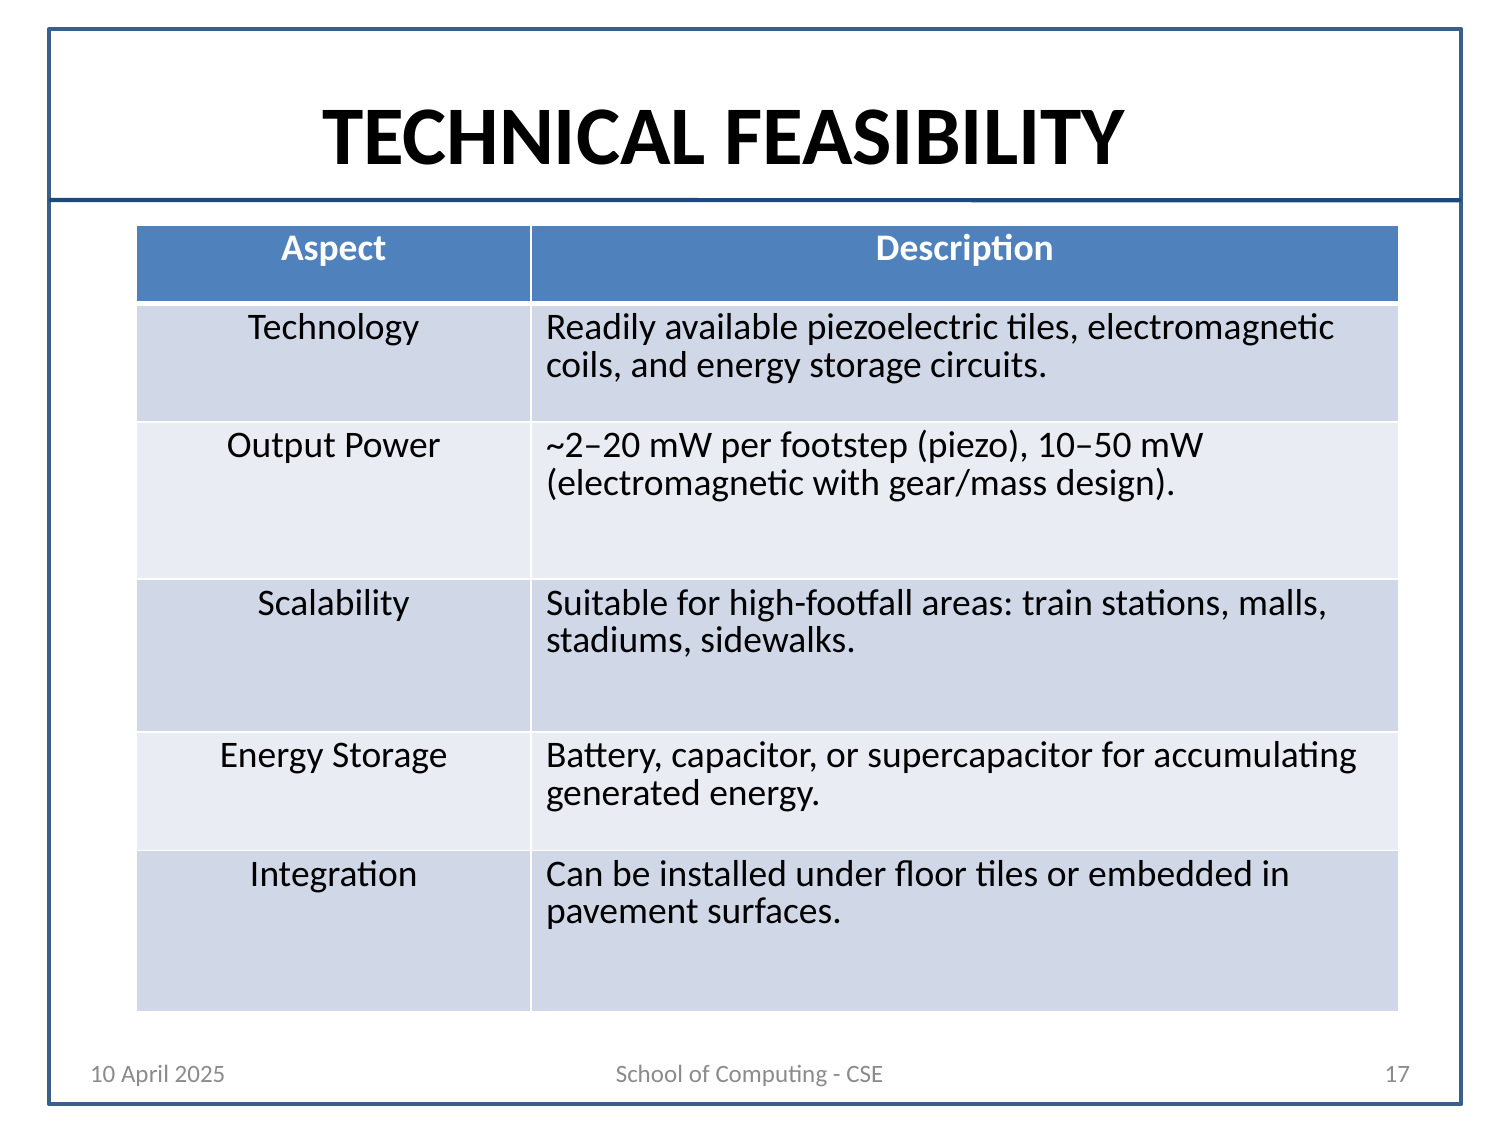

# TECHNICAL FEASIBILITY
| Aspect | Description |
| --- | --- |
| Technology | Readily available piezoelectric tiles, electromagnetic coils, and energy storage circuits. |
| Output Power | ~2–20 mW per footstep (piezo), 10–50 mW (electromagnetic with gear/mass design). |
| Scalability | Suitable for high-footfall areas: train stations, malls, stadiums, sidewalks. |
| Energy Storage | Battery, capacitor, or supercapacitor for accumulating generated energy. |
| Integration | Can be installed under floor tiles or embedded in pavement surfaces. |

10 April 2025
School of Computing - CSE
17